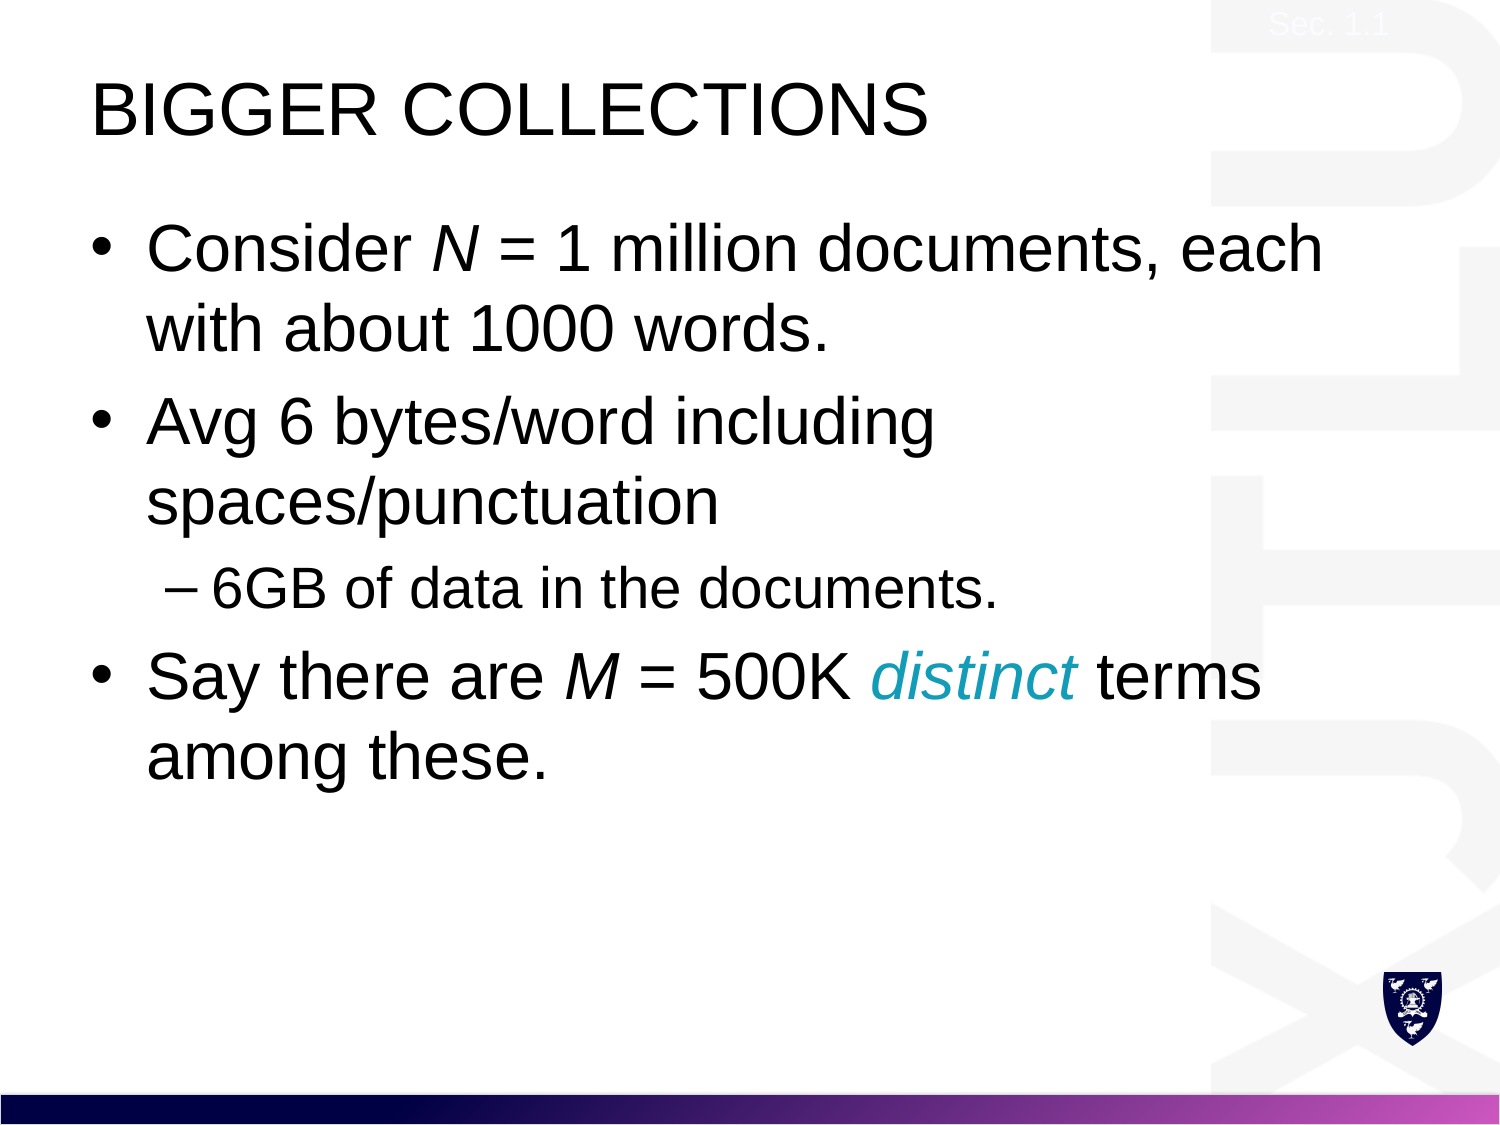

Sec. 1.1
# Bigger collections
Consider N = 1 million documents, each with about 1000 words.
Avg 6 bytes/word including spaces/punctuation
6GB of data in the documents.
Say there are M = 500K distinct terms among these.
17